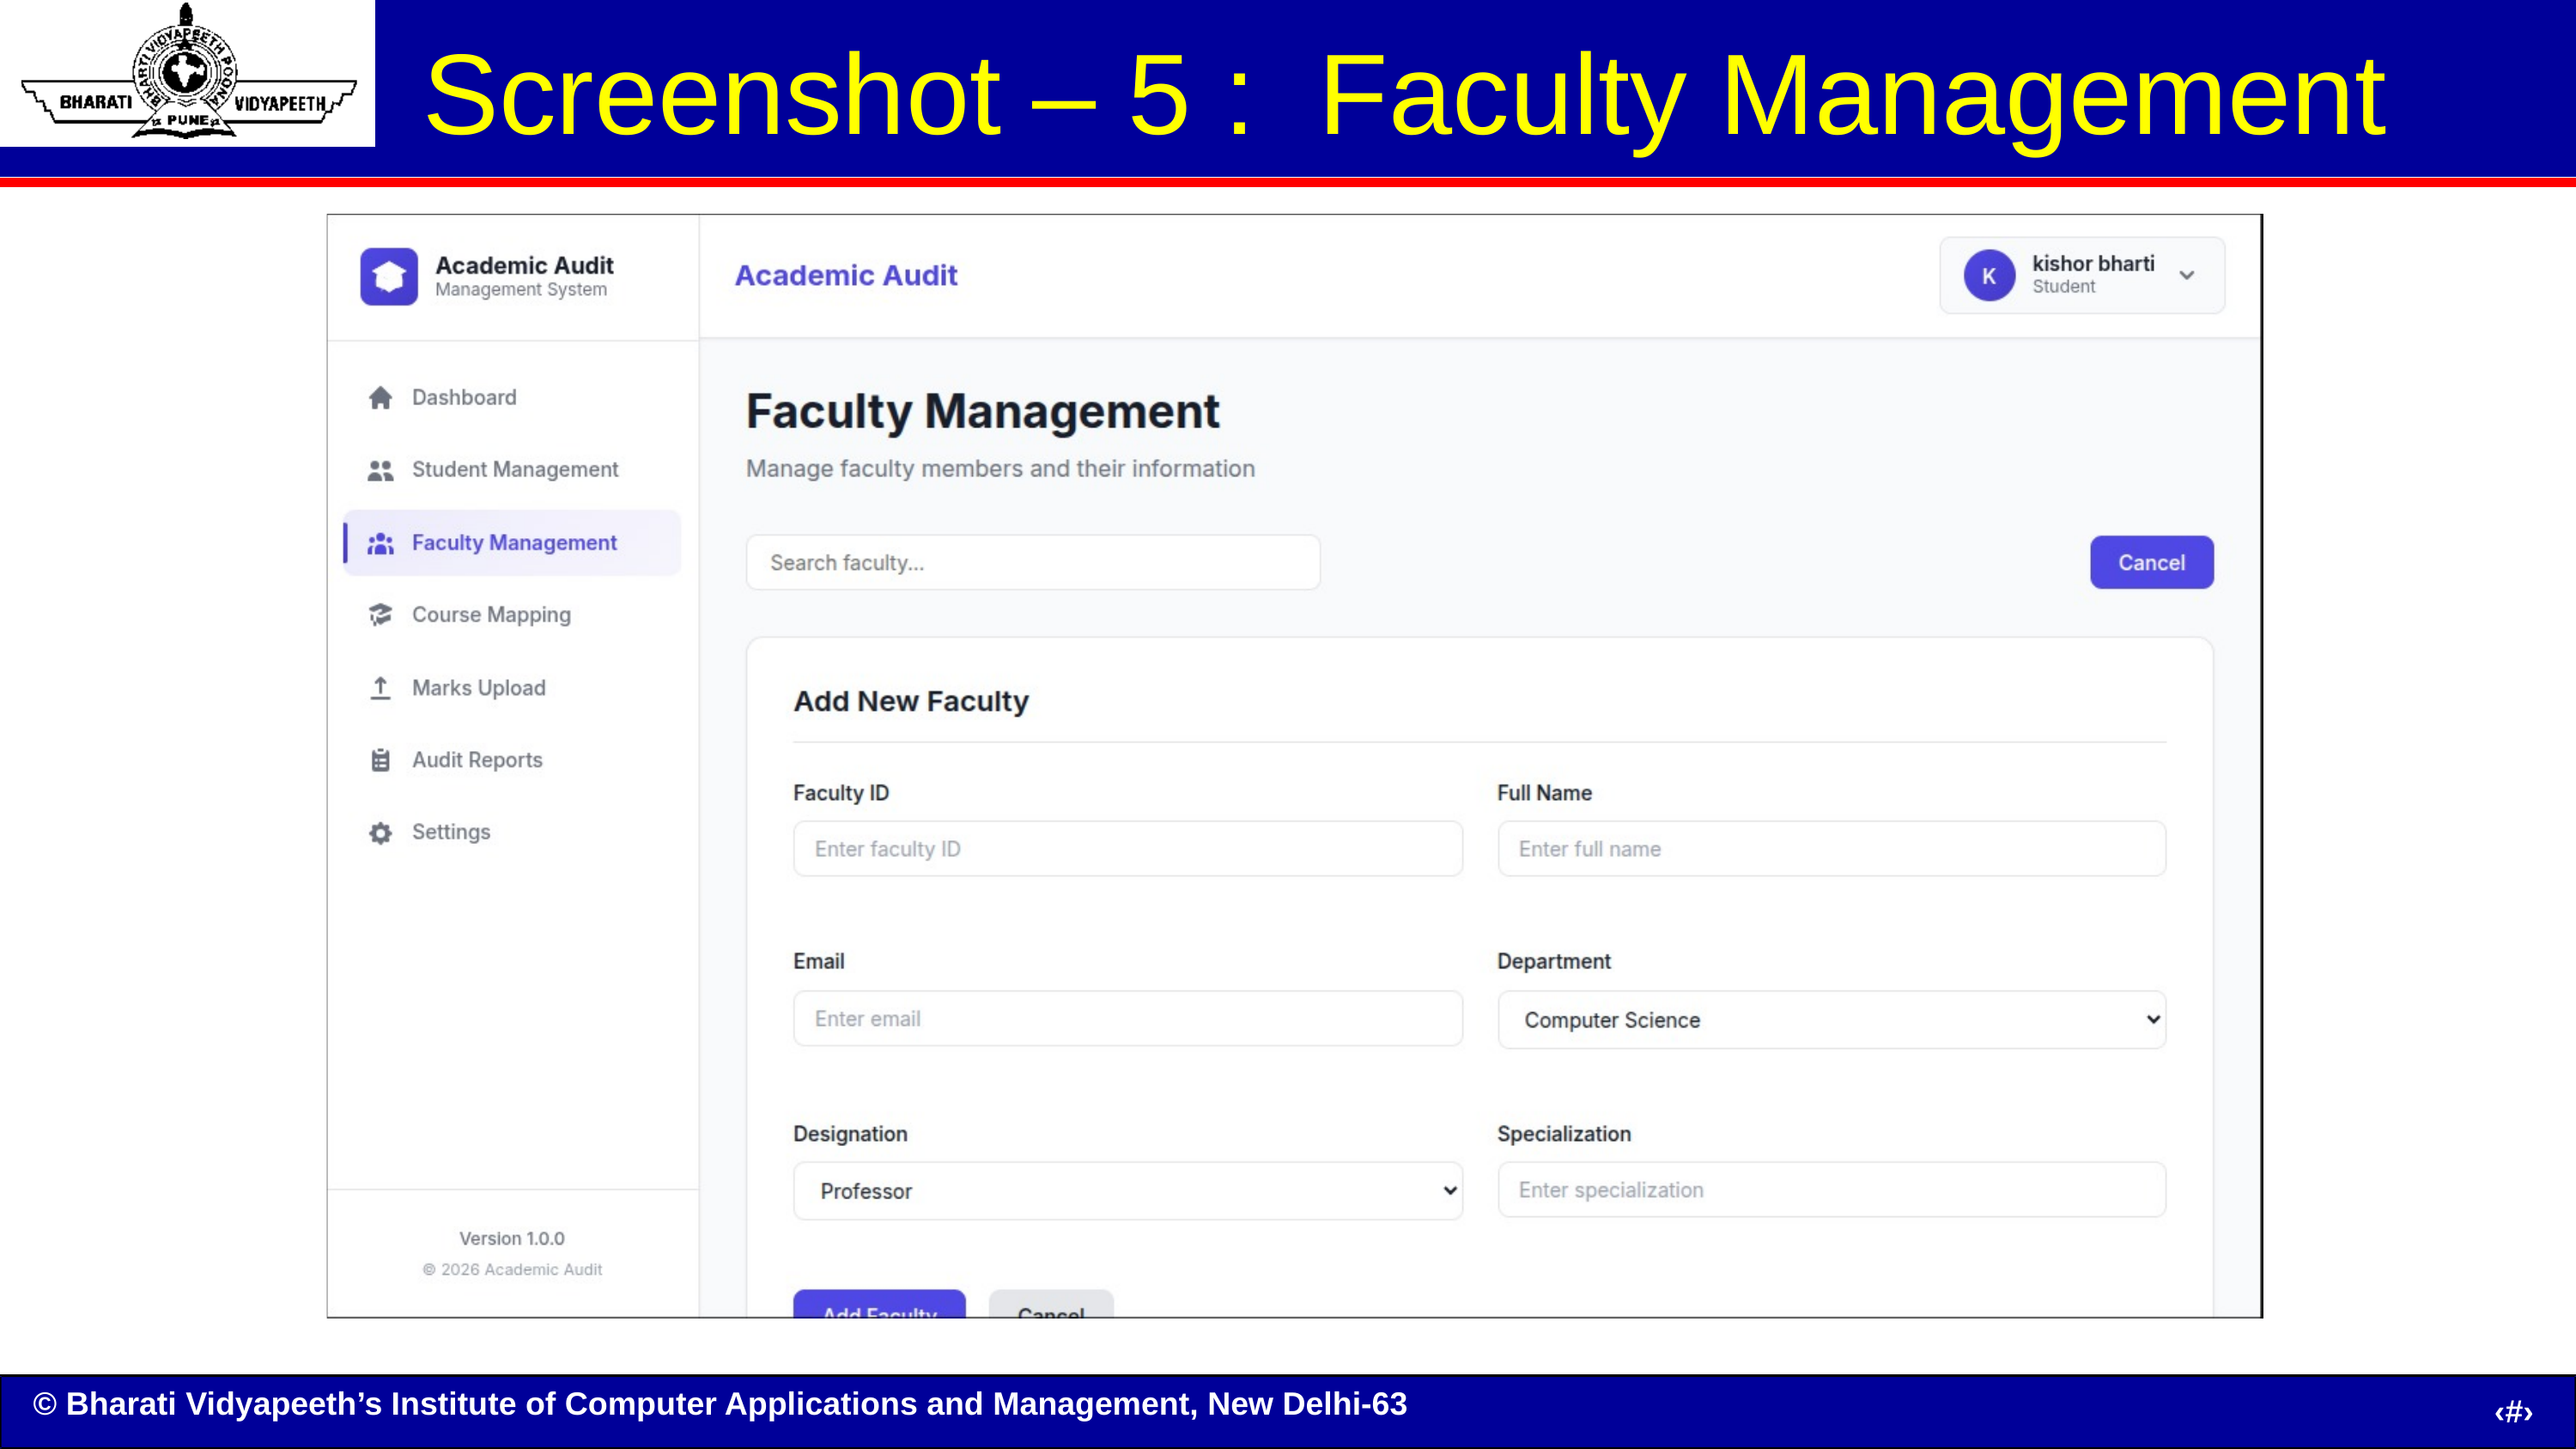

Screenshot – 5 :  Faculty Management

‹#›

        ‹#›
© Bharati Vidyapeeth’s Institute of Computer Applications and Management, New Delhi-63
© Bharati Vidyapeeth’s Institute of Computer Applications and Management, New Delhi-63